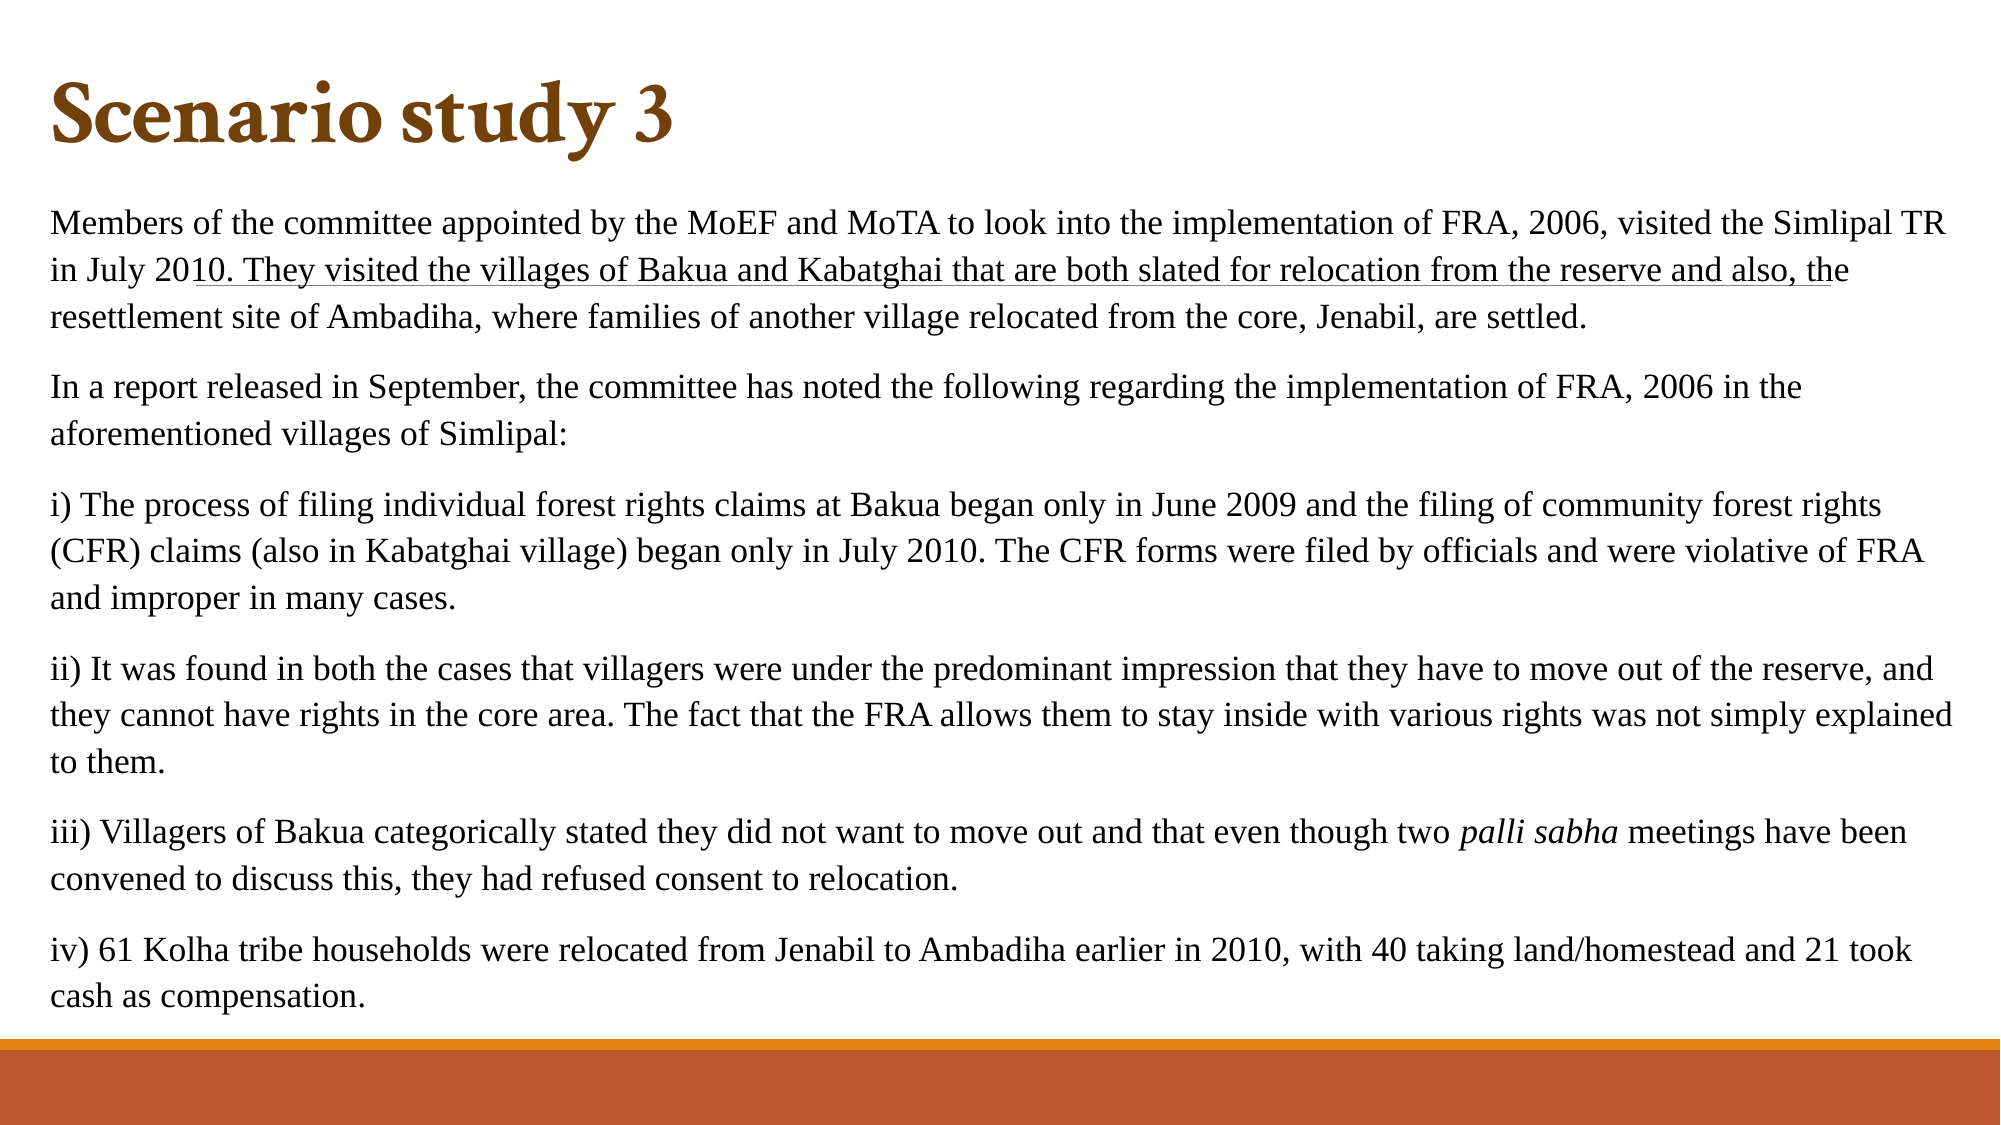

# Scenario study 3
Members of the committee appointed by the MoEF and MoTA to look into the implementation of FRA, 2006, visited the Simlipal TR in July 2010. They visited the villages of Bakua and Kabatghai that are both slated for relocation from the reserve and also, the resettlement site of Ambadiha, where families of another village relocated from the core, Jenabil, are settled.
In a report released in September, the committee has noted the following regarding the implementation of FRA, 2006 in the aforementioned villages of Simlipal:
i) The process of filing individual forest rights claims at Bakua began only in June 2009 and the filing of community forest rights (CFR) claims (also in Kabatghai village) began only in July 2010. The CFR forms were filed by officials and were violative of FRA and improper in many cases.
ii) It was found in both the cases that villagers were under the predominant impression that they have to move out of the reserve, and they cannot have rights in the core area. The fact that the FRA allows them to stay inside with various rights was not simply explained to them.
iii) Villagers of Bakua categorically stated they did not want to move out and that even though two palli sabha meetings have been convened to discuss this, they had refused consent to relocation.
iv) 61 Kolha tribe households were relocated from Jenabil to Ambadiha earlier in 2010, with 40 taking land/homestead and 21 took cash as compensation.